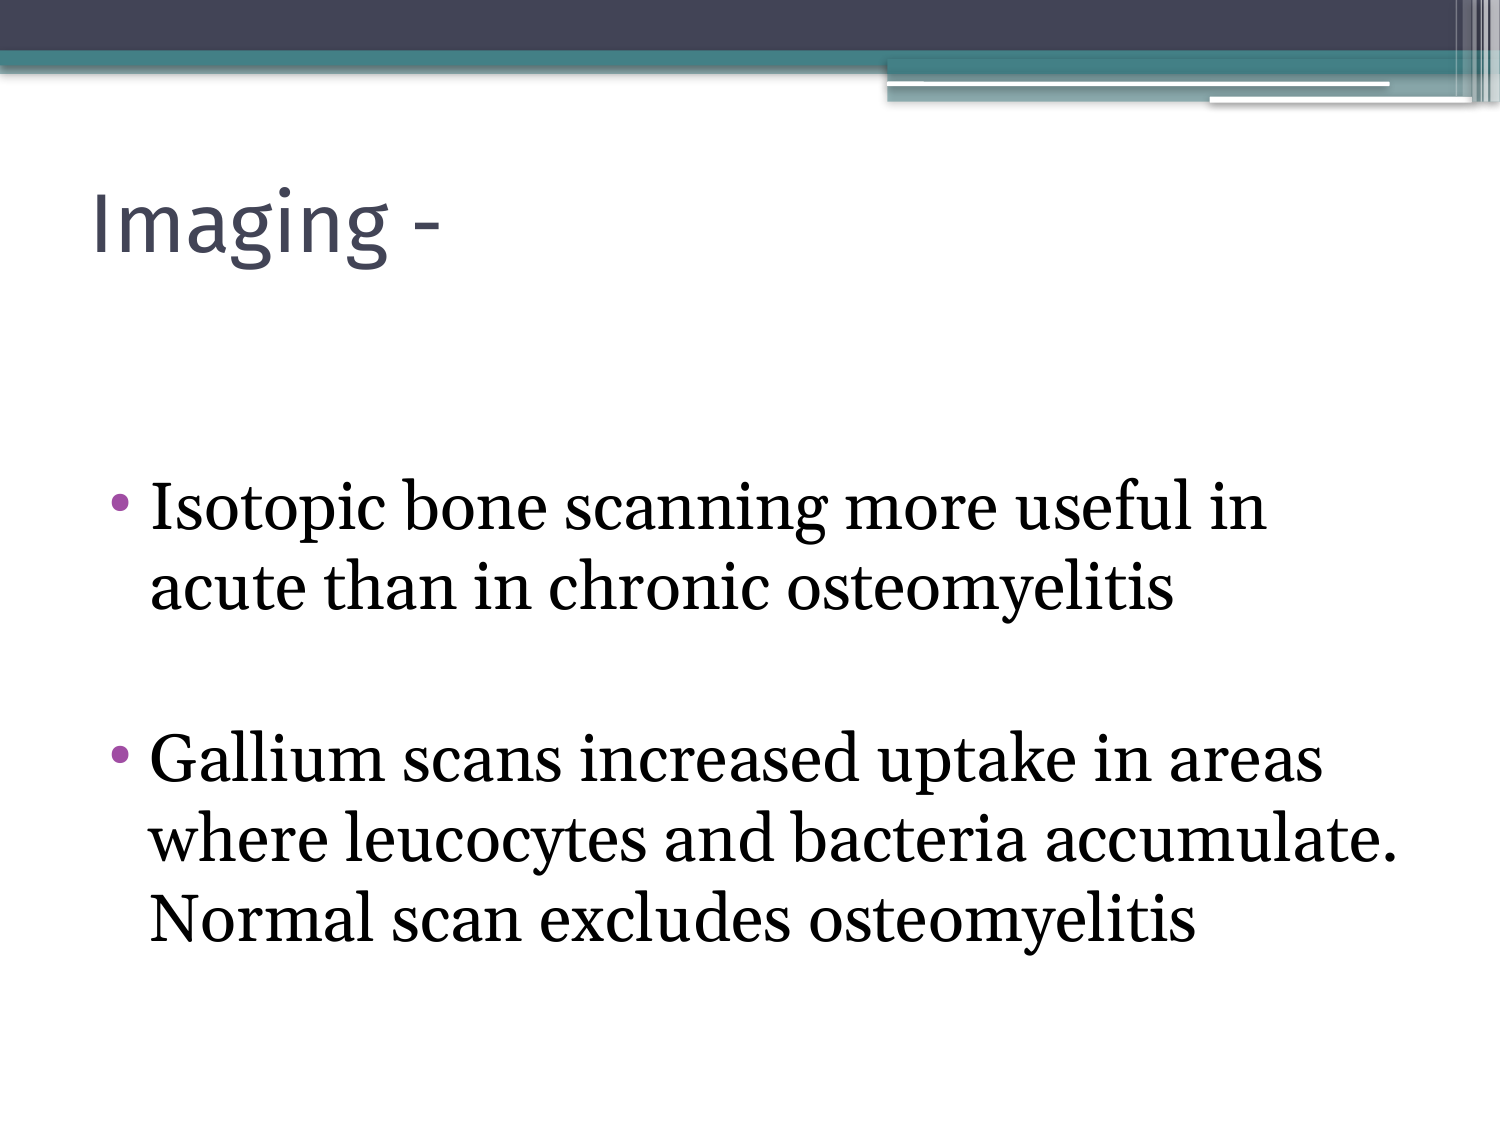

# Imaging -

Isotopic bone scanning more useful in acute than in chronic osteomyelitis

Gallium scans increased uptake in areas where leucocytes and bacteria accumulate. Normal scan excludes osteomyelitis